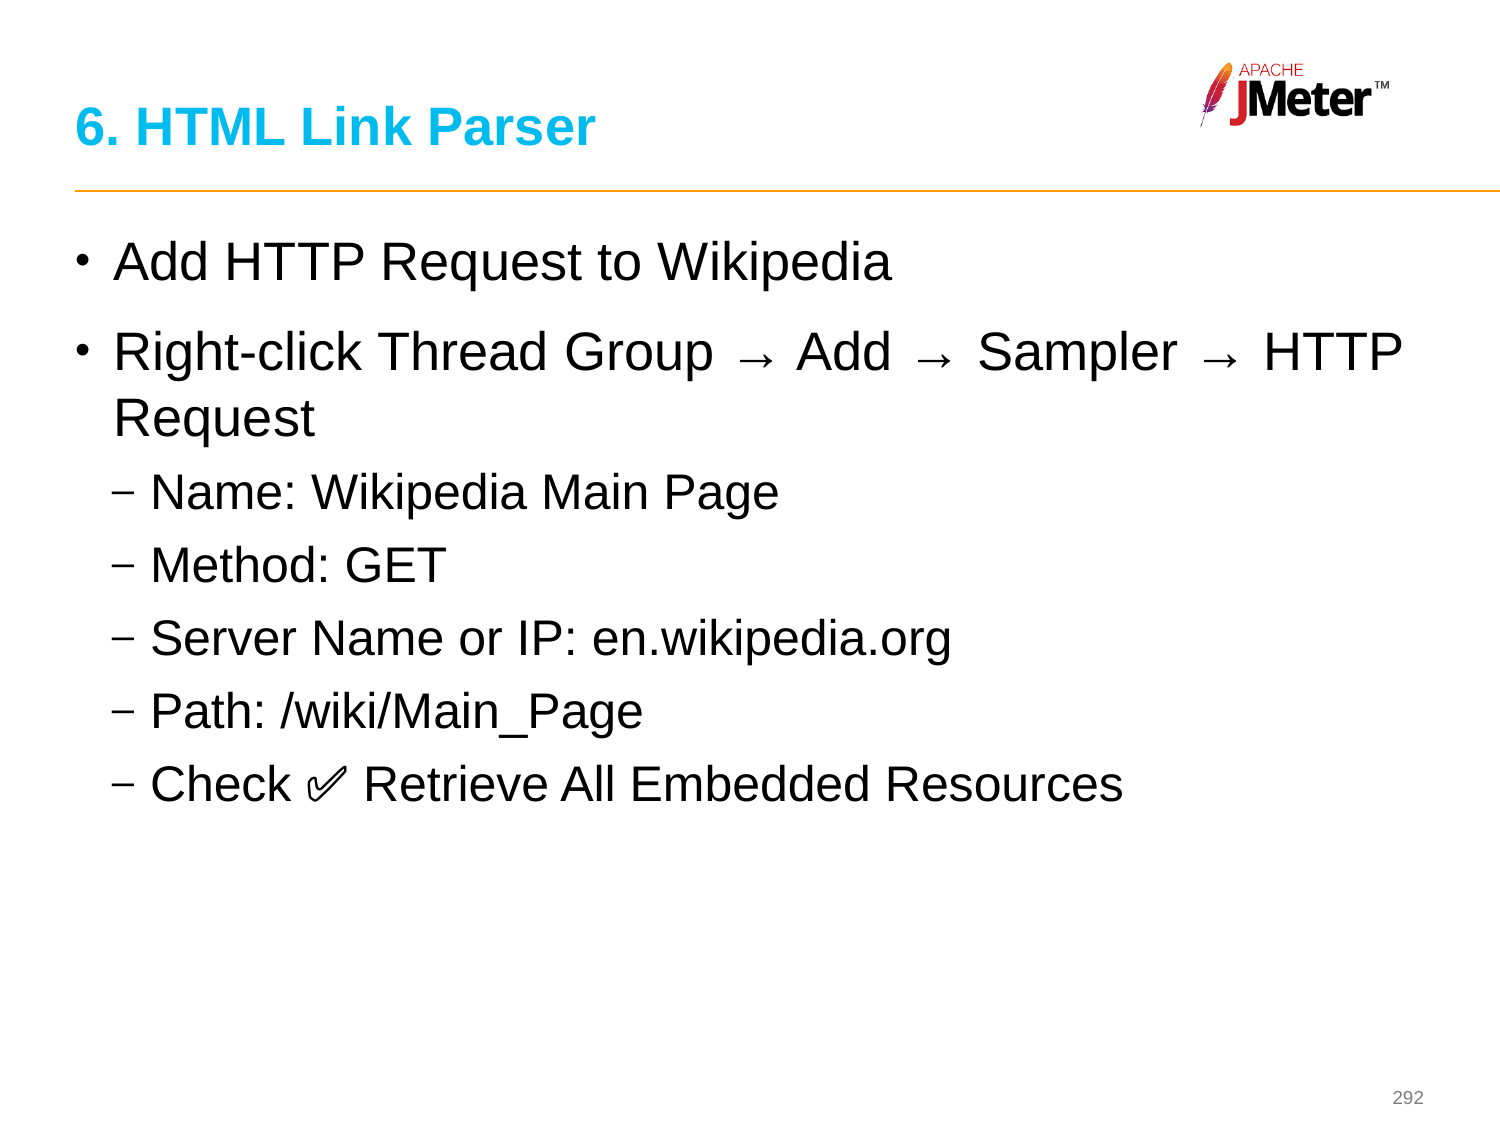

# 6. HTML Link Parser
Add HTTP Request to Wikipedia
Right-click Thread Group → Add → Sampler → HTTP Request
Name: Wikipedia Main Page
Method: GET
Server Name or IP: en.wikipedia.org
Path: /wiki/Main_Page
Check ✅ Retrieve All Embedded Resources